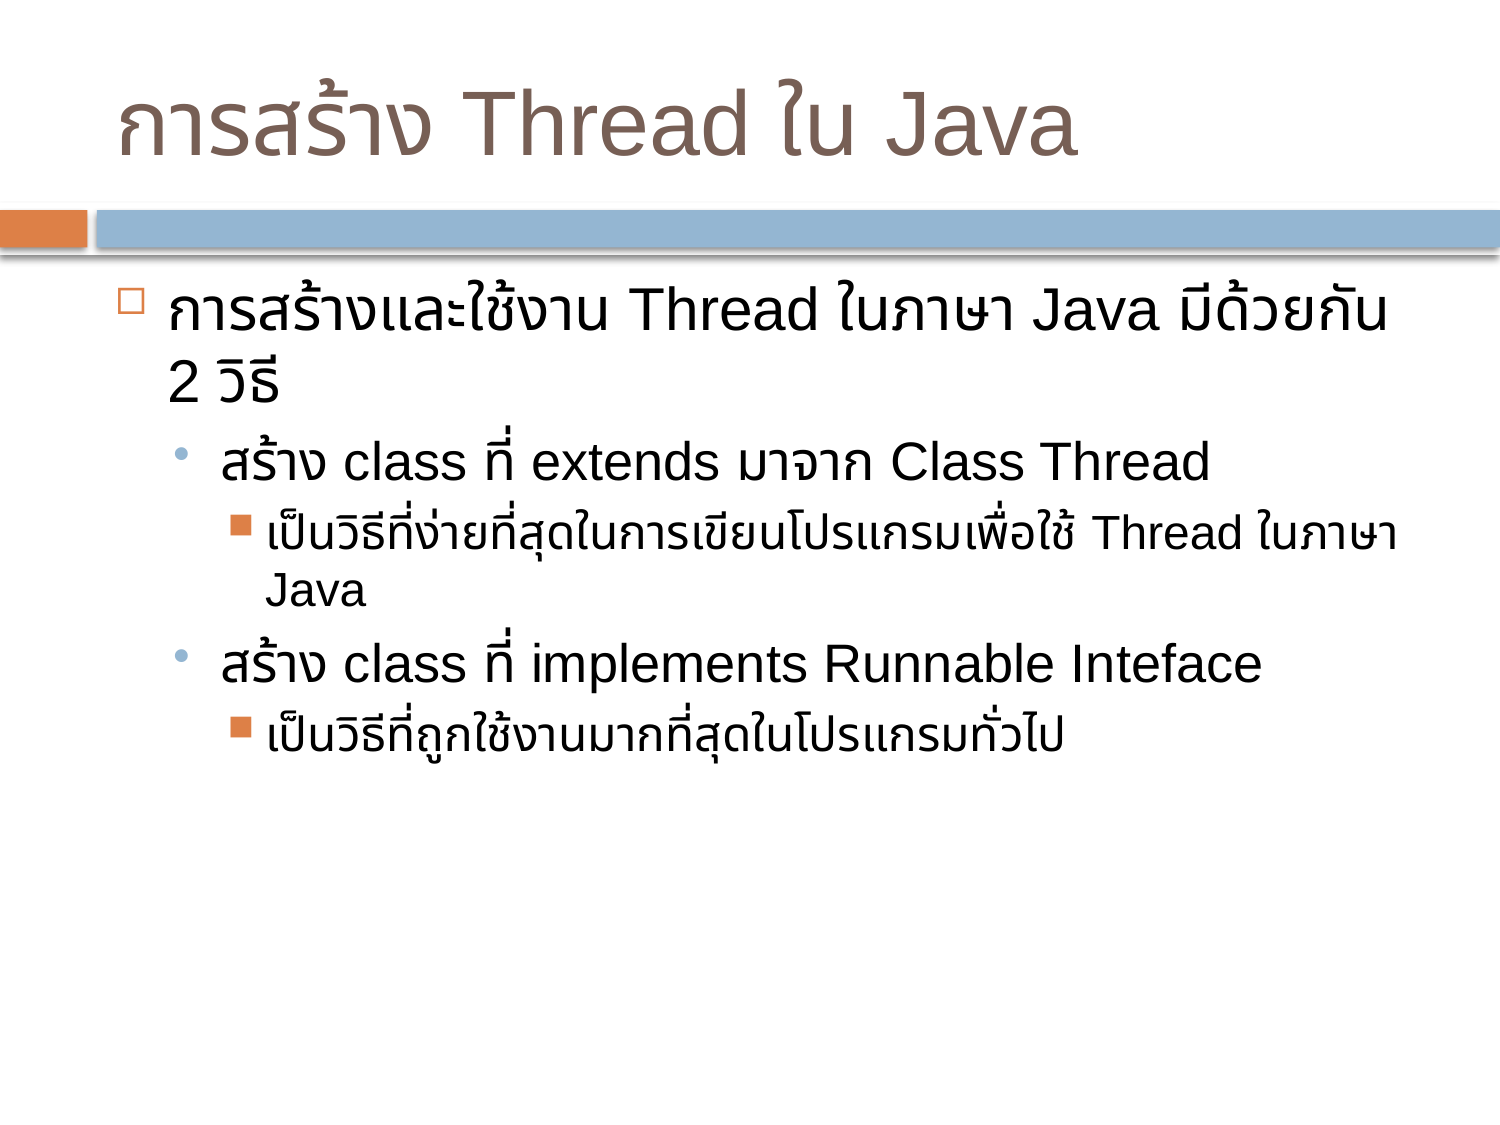

# การสร้าง Thread ใน Java
การสร้างและใช้งาน Thread ในภาษา Java มีด้วยกัน 2 วิธี
สร้าง class ที่ extends มาจาก Class Thread
เป็นวิธีที่ง่ายที่สุดในการเขียนโปรแกรมเพื่อใช้ Thread ในภาษา Java
สร้าง class ที่ implements Runnable Inteface
เป็นวิธีที่ถูกใช้งานมากที่สุดในโปรแกรมทั่วไป